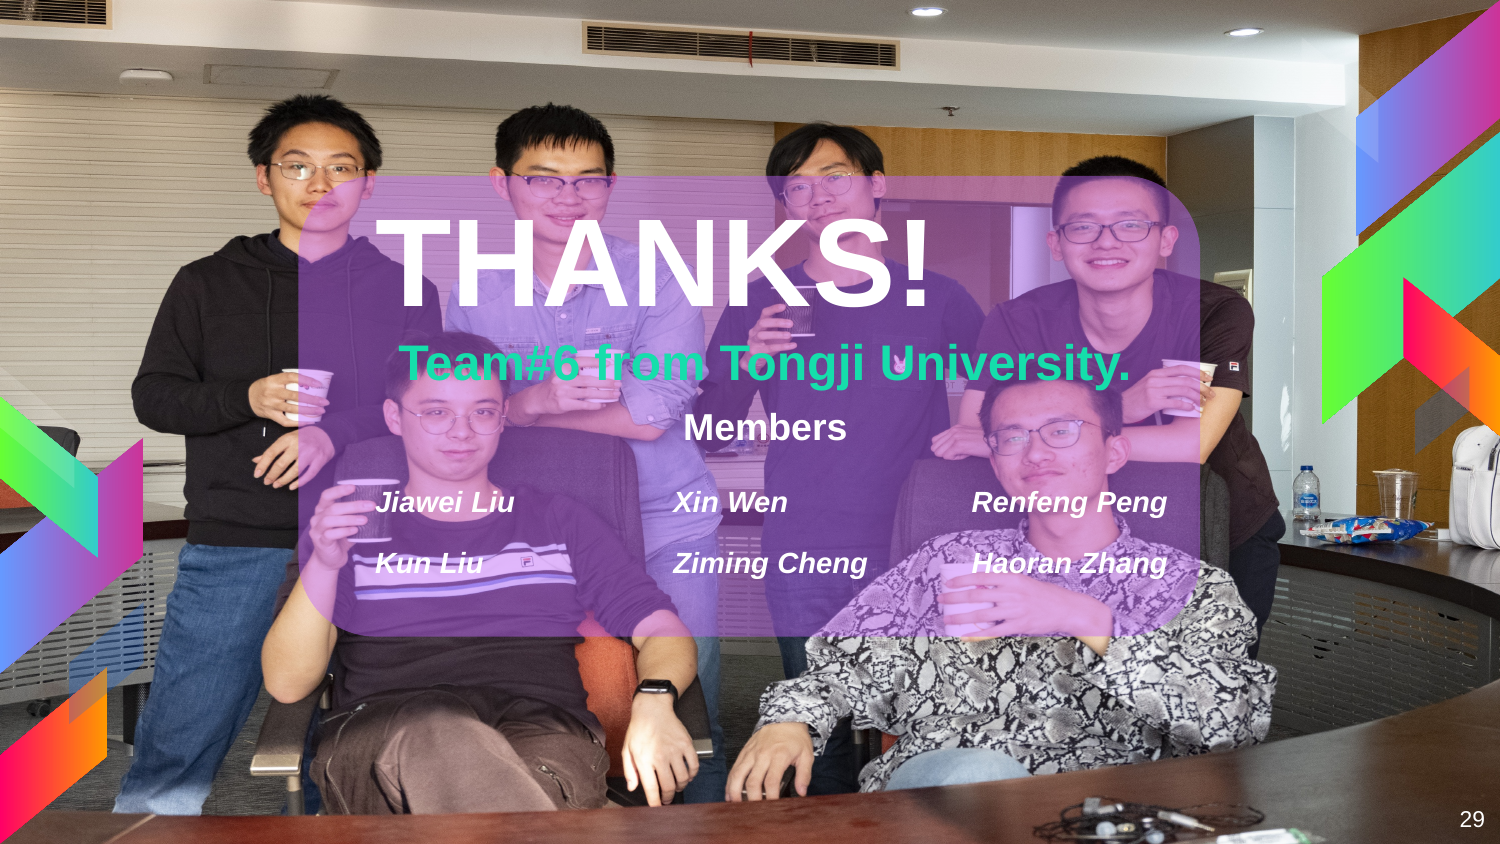

THANKS!

Team#6 from Tongji University.
Members

| Jiawei Liu | Xin Wen | Renfeng Peng |
| --- | --- | --- |
| Kun Liu | Ziming Cheng | Haoran Zhang |
29